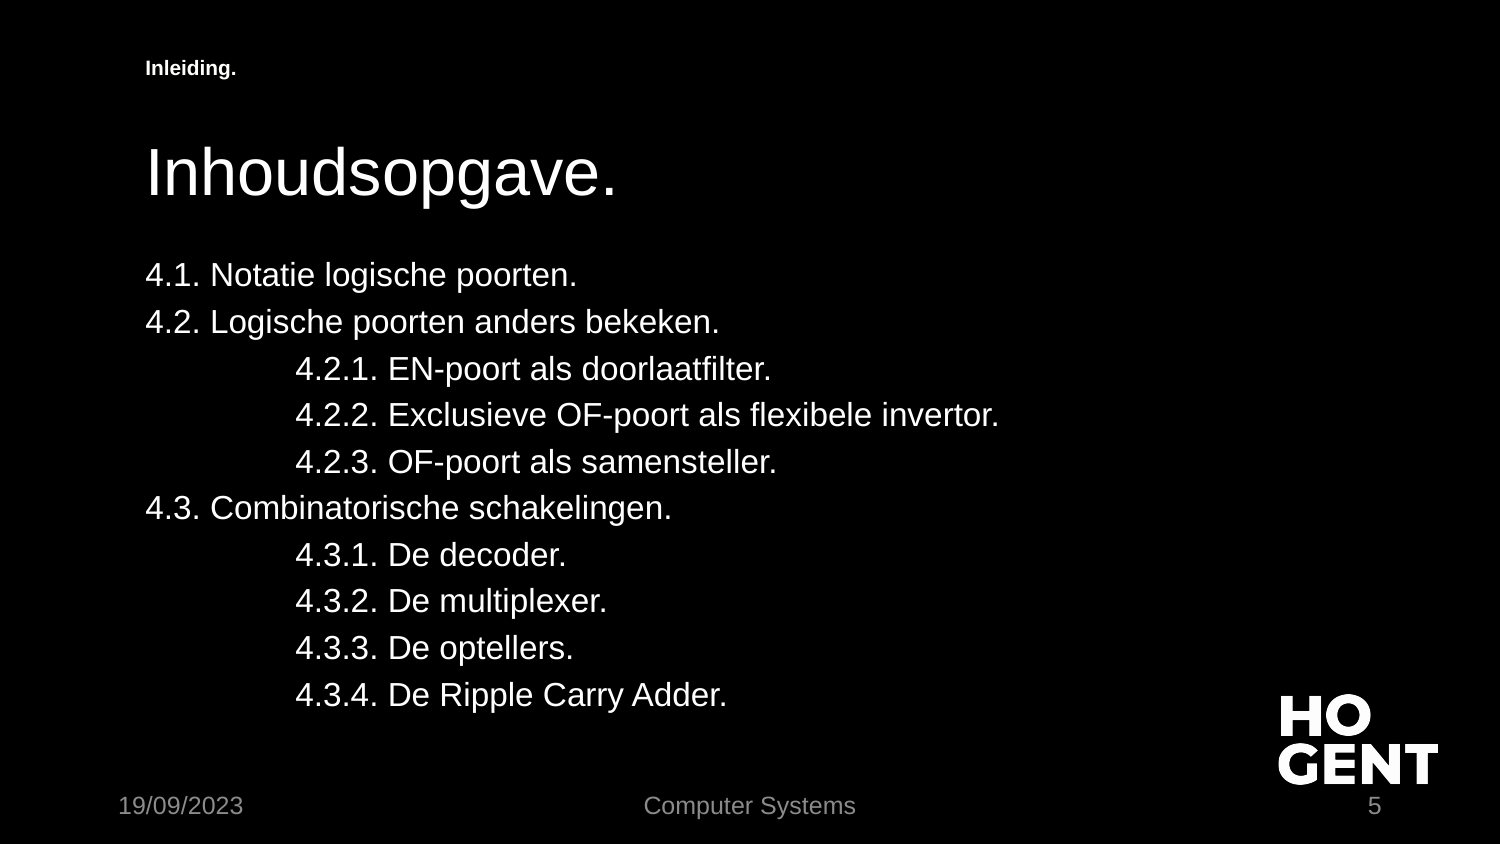

Inleiding.
# Inhoudsopgave.
4.1. Notatie logische poorten.​
4.2. Logische poorten anders bekeken.​
	4.2.1. EN-poort als doorlaatfilter.
	4.2.2. Exclusieve OF-poort als flexibele invertor.
	4.2.3. OF-poort als samensteller.
4.3. Combinatorische schakelingen.
	4.3.1. De decoder.
	4.3.2. De multiplexer.
	4.3.3. De optellers.
	4.3.4. De Ripple Carry Adder.
19/09/2023
Computer Systems
5